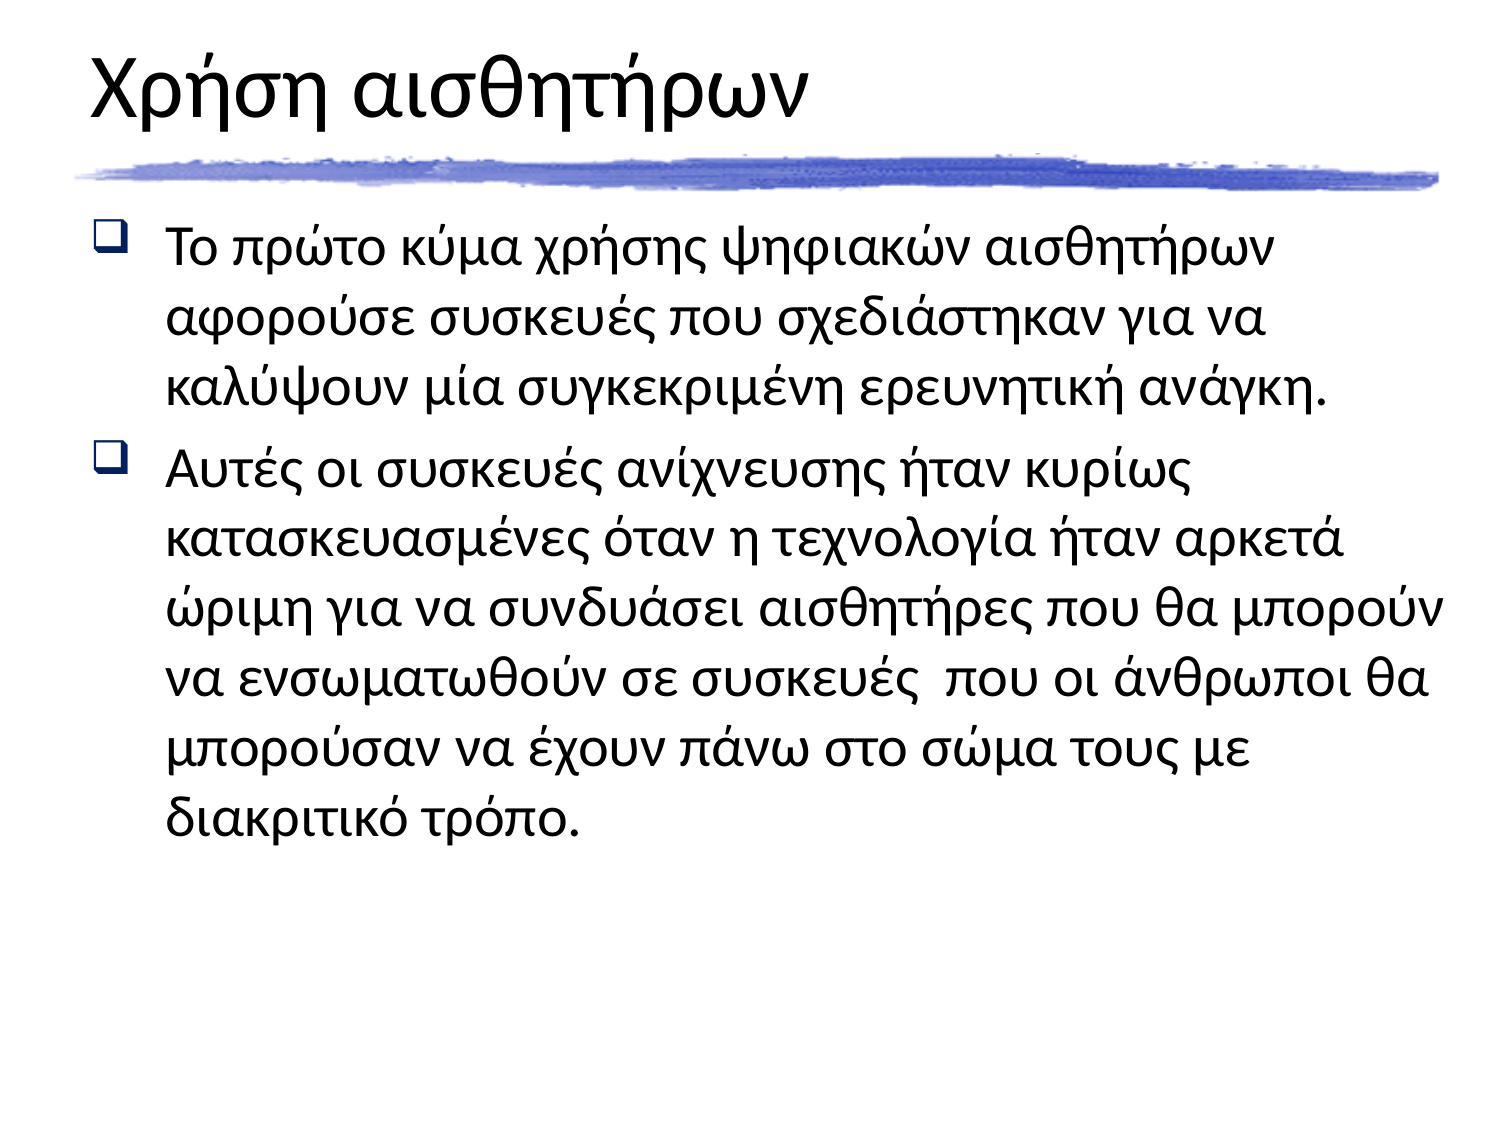

# Χρήση αισθητήρων
Το πρώτο κύμα χρήσης ψηφιακών αισθητήρων αφορούσε συσκευές που σχεδιάστηκαν για να καλύψουν μία συγκεκριμένη ερευνητική ανάγκη.
Αυτές οι συσκευές ανίχνευσης ήταν κυρίως κατασκευασμένες όταν η τεχνολογία ήταν αρκετά ώριμη για να συνδυάσει αισθητήρες που θα μπορούν να ενσωματωθούν σε συσκευές  που οι άνθρωποι θα μπορούσαν να έχουν πάνω στο σώμα τους με διακριτικό τρόπο.